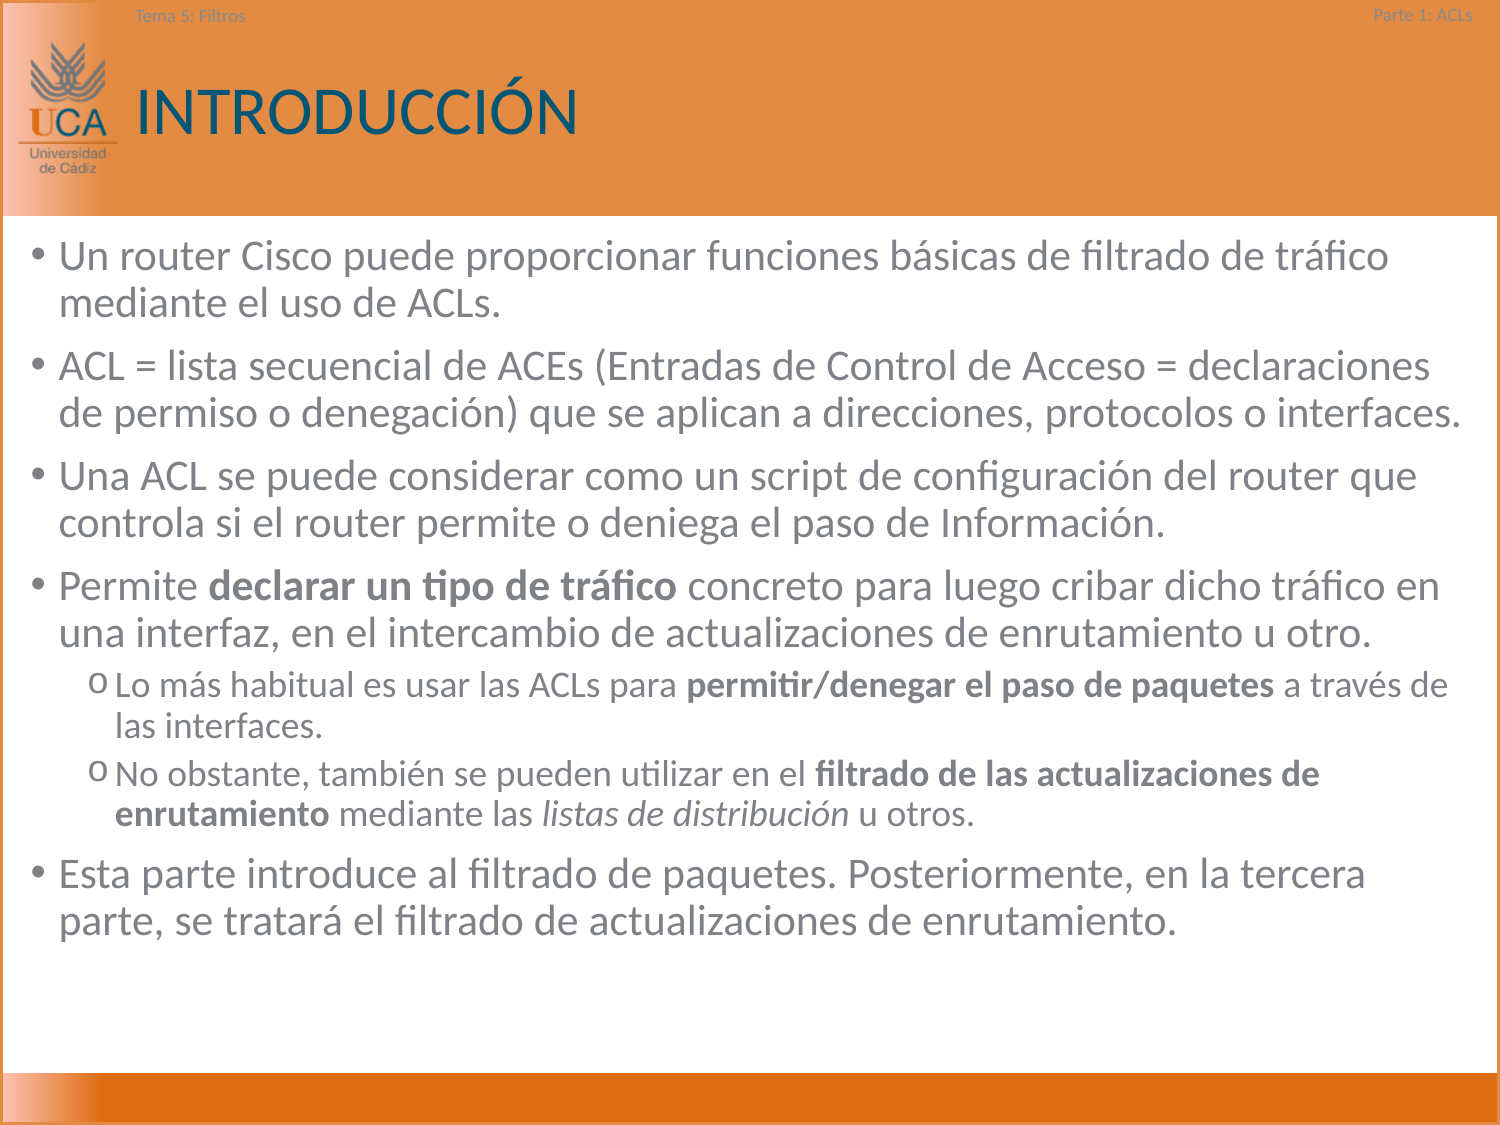

# INTRODUCCIÓN
Un router Cisco puede proporcionar funciones básicas de filtrado de tráfico mediante el uso de ACLs.
ACL = lista secuencial de ACEs (Entradas de Control de Acceso = declaraciones de permiso o denegación) que se aplican a direcciones, protocolos o interfaces.
Una ACL se puede considerar como un script de configuración del router que controla si el router permite o deniega el paso de Información.
Permite declarar un tipo de tráfico concreto para luego cribar dicho tráfico en una interfaz, en el intercambio de actualizaciones de enrutamiento u otro.
Lo más habitual es usar las ACLs para permitir/denegar el paso de paquetes a través de las interfaces.
No obstante, también se pueden utilizar en el filtrado de las actualizaciones de enrutamiento mediante las listas de distribución u otros.
Esta parte introduce al filtrado de paquetes. Posteriormente, en la tercera parte, se tratará el filtrado de actualizaciones de enrutamiento.